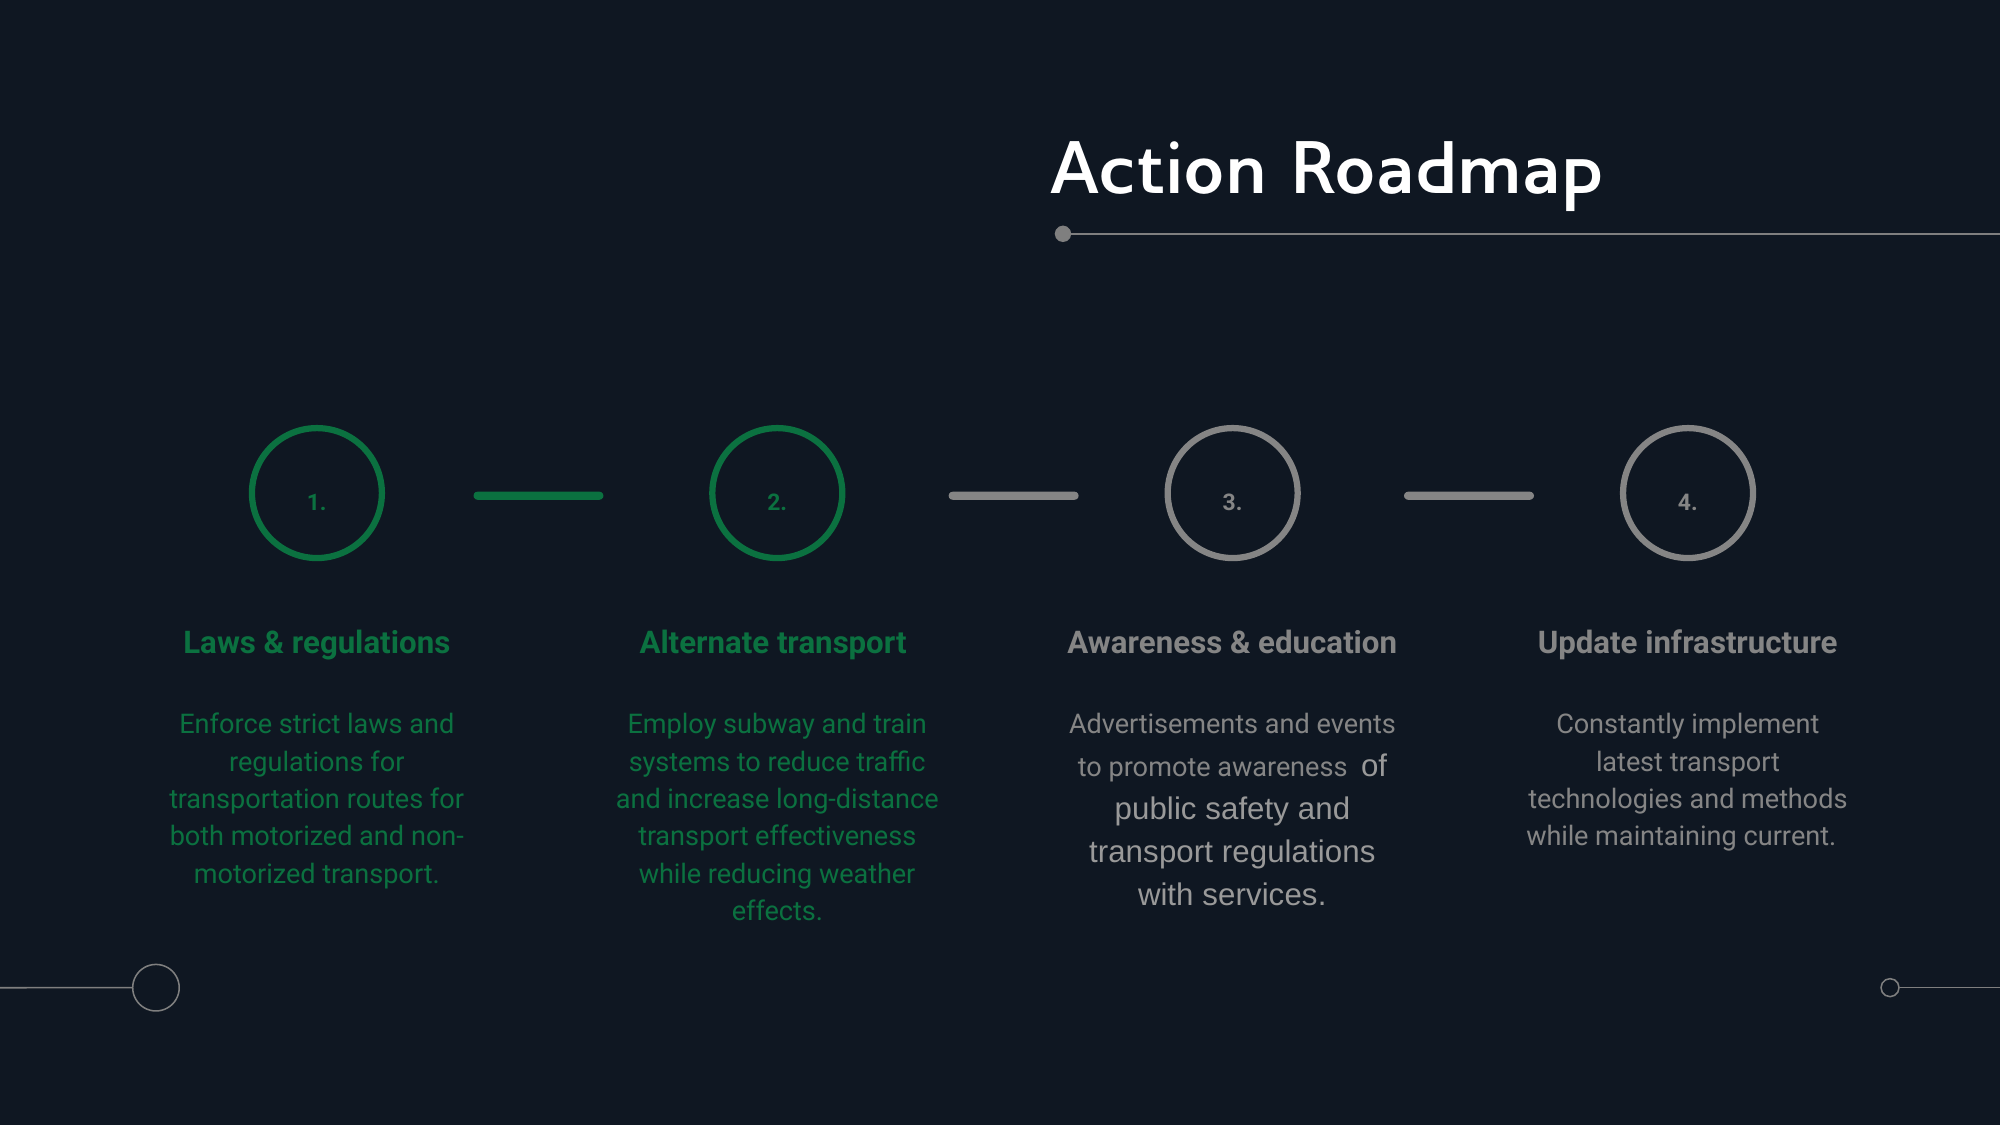

# Action Roadmap

1.
Laws & regulations
Enforce strict laws and regulations for transportation routes for both motorized and non-motorized transport.

2.
Alternate transport
Employ subway and train systems to reduce traffic and increase long-distance transport effectiveness while reducing weather effects.

3.
Awareness & education
Advertisements and events to promote awareness  of public safety and transport regulations with services.

4.
Update infrastructure
Constantly implement latest transport technologies and methods while maintaining current.